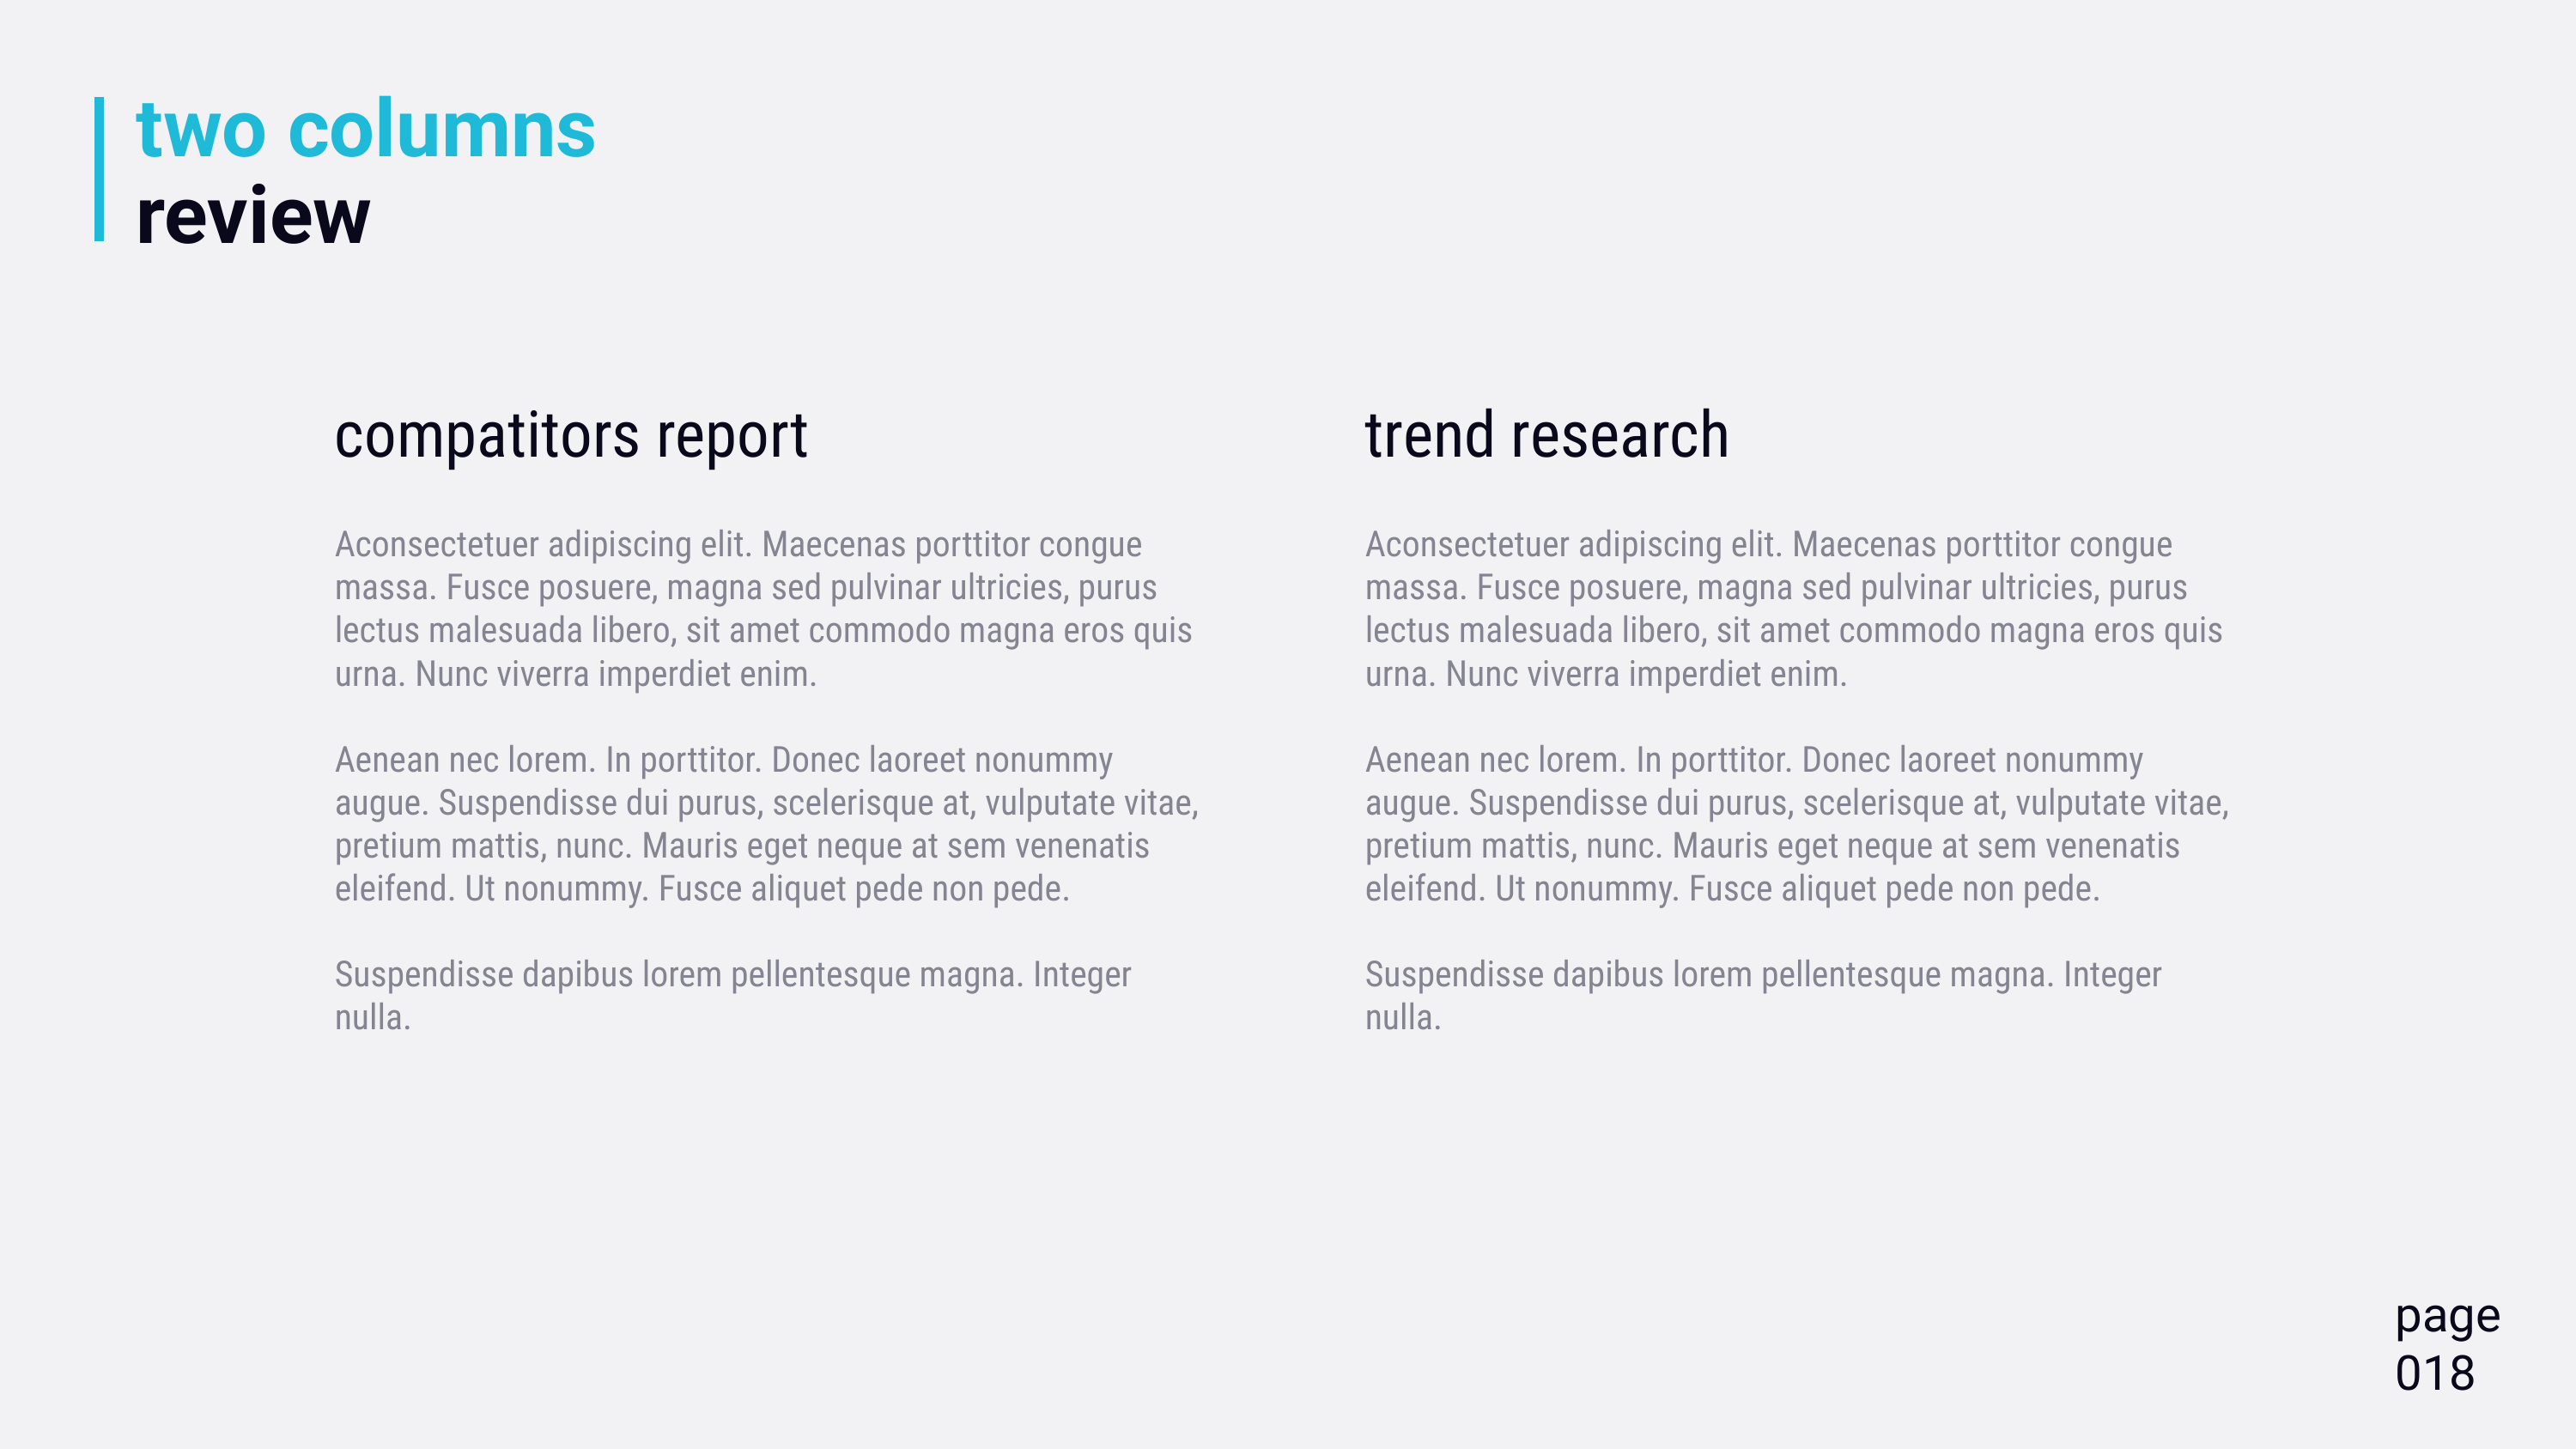

# two columns review
compatitors report
Aconsectetuer adipiscing elit. Maecenas porttitor congue massa. Fusce posuere, magna sed pulvinar ultricies, purus lectus malesuada libero, sit amet commodo magna eros quis urna. Nunc viverra imperdiet enim.

Aenean nec lorem. In porttitor. Donec laoreet nonummy augue. Suspendisse dui purus, scelerisque at, vulputate vitae, pretium mattis, nunc. Mauris eget neque at sem venenatis eleifend. Ut nonummy. Fusce aliquet pede non pede.

Suspendisse dapibus lorem pellentesque magna. Integer
nulla.
trend research
Aconsectetuer adipiscing elit. Maecenas porttitor congue massa. Fusce posuere, magna sed pulvinar ultricies, purus lectus malesuada libero, sit amet commodo magna eros quis urna. Nunc viverra imperdiet enim.

Aenean nec lorem. In porttitor. Donec laoreet nonummy augue. Suspendisse dui purus, scelerisque at, vulputate vitae, pretium mattis, nunc. Mauris eget neque at sem venenatis eleifend. Ut nonummy. Fusce aliquet pede non pede.

Suspendisse dapibus lorem pellentesque magna. Integer
nulla.
page
018